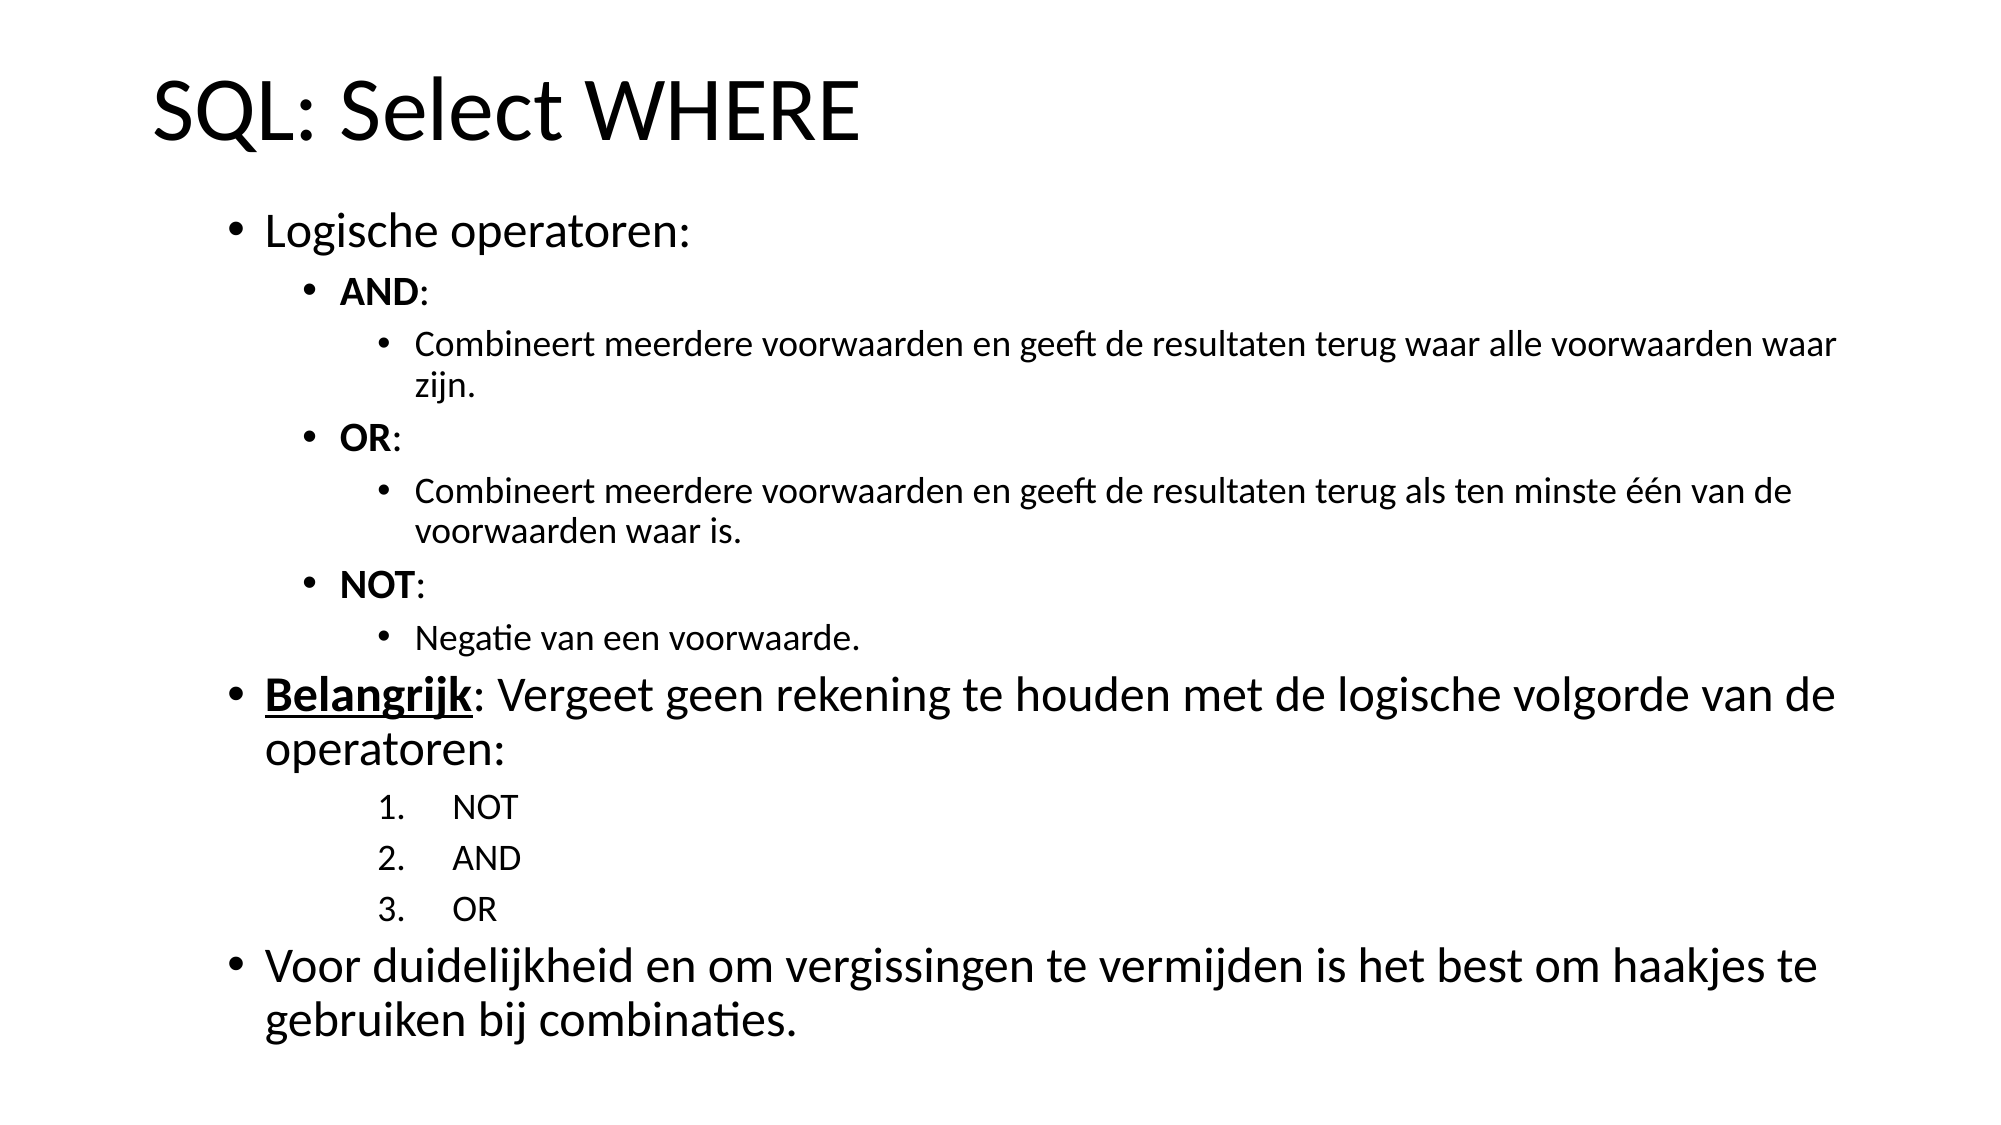

# SQL: Select WHERE
Logische operatoren:
AND:
Combineert meerdere voorwaarden en geeft de resultaten terug waar alle voorwaarden waar zijn.
OR:
Combineert meerdere voorwaarden en geeft de resultaten terug als ten minste één van de voorwaarden waar is.
NOT:
Negatie van een voorwaarde.
Belangrijk: Vergeet geen rekening te houden met de logische volgorde van de operatoren:
NOT
AND
OR
Voor duidelijkheid en om vergissingen te vermijden is het best om haakjes te gebruiken bij combinaties.